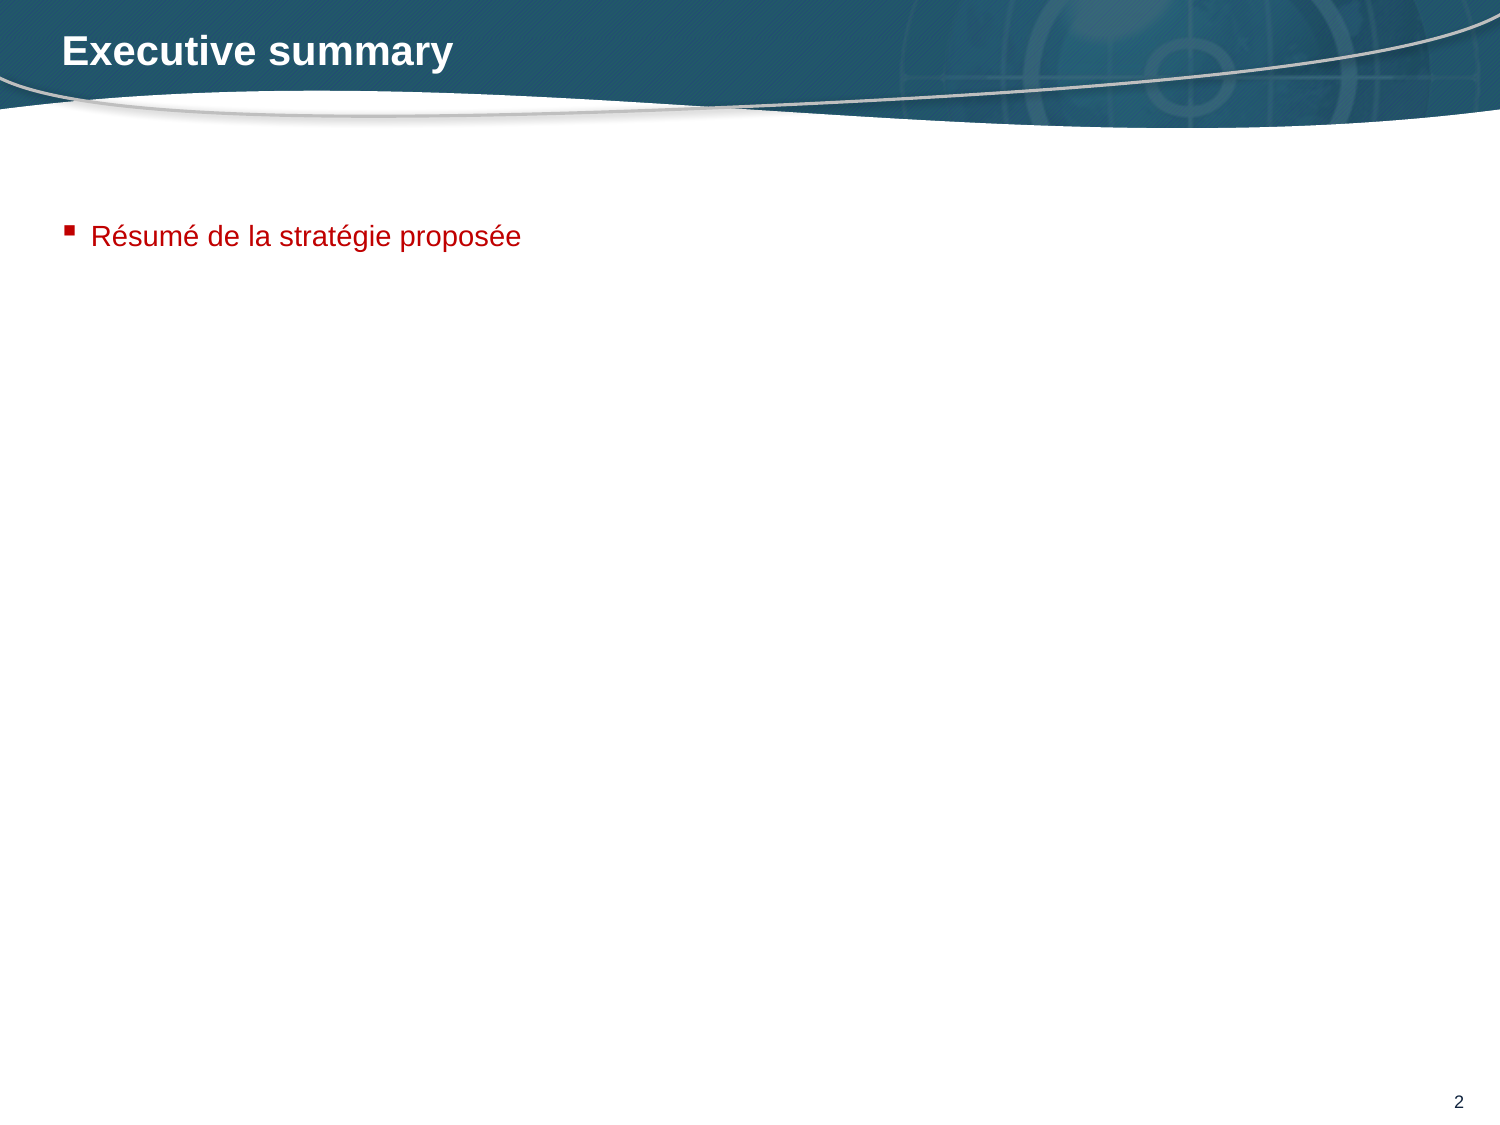

# Executive summary
Résumé de la stratégie proposée